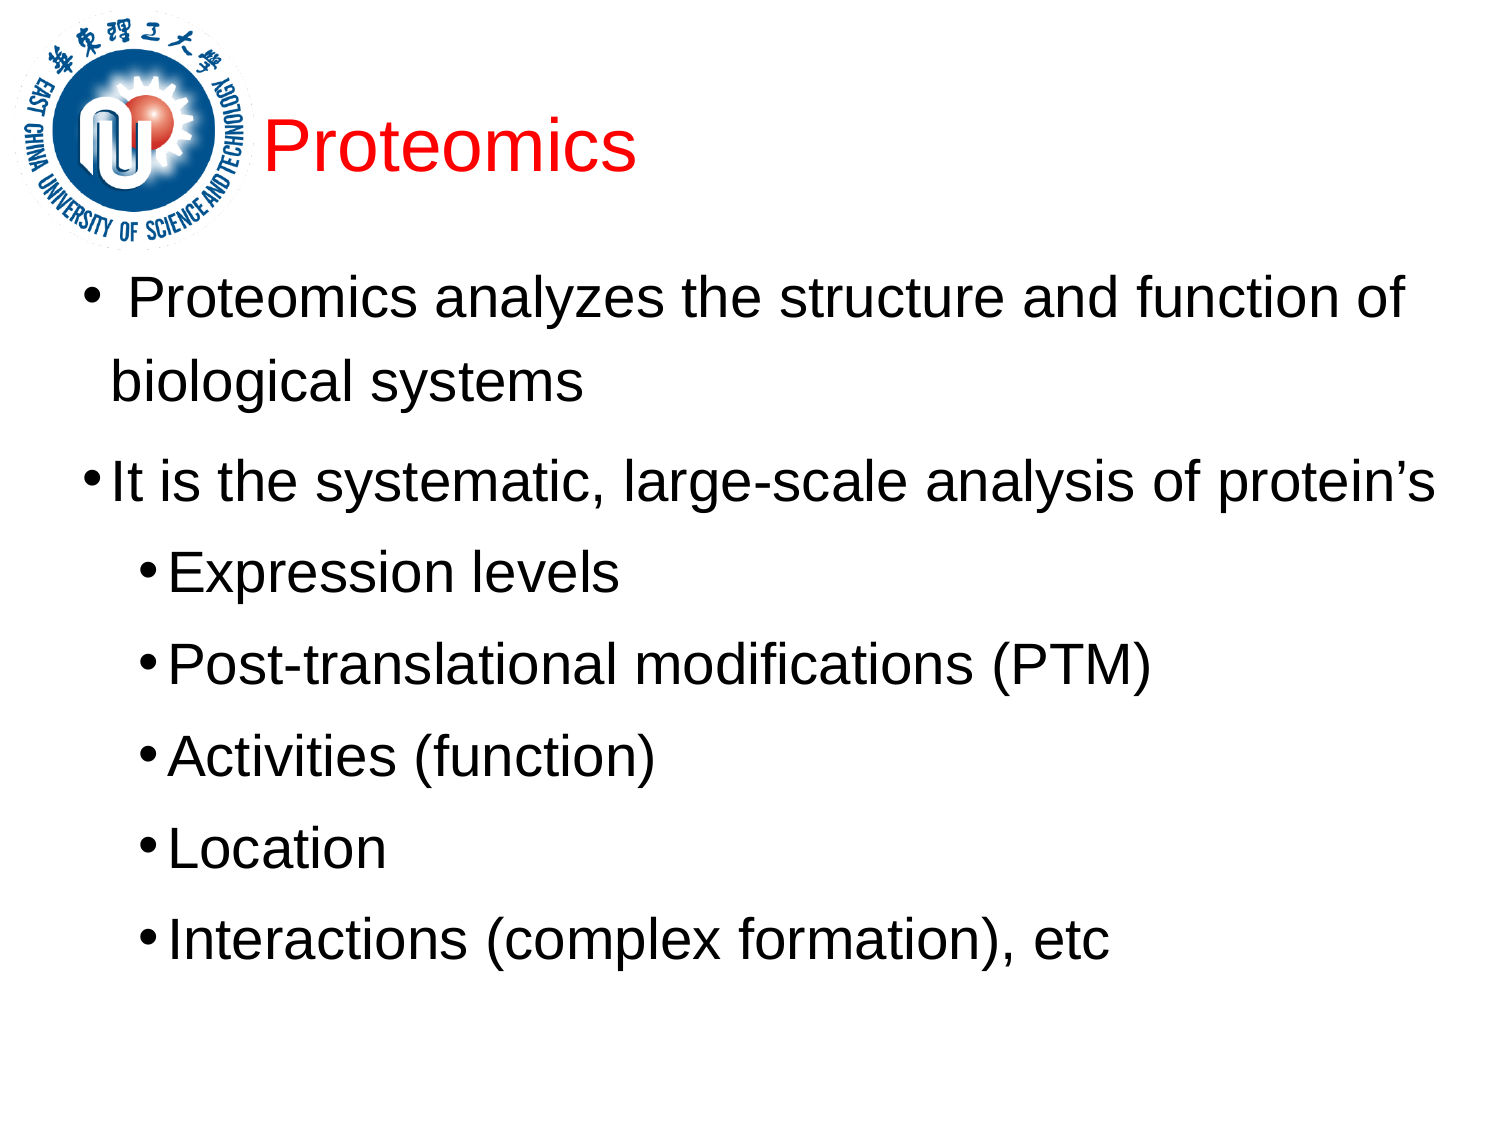

# Proteomics
 Proteomics analyzes the structure and function of biological systems
It is the systematic, large-scale analysis of protein’s
Expression levels
Post-translational modifications (PTM)
Activities (function)
Location
Interactions (complex formation), etc